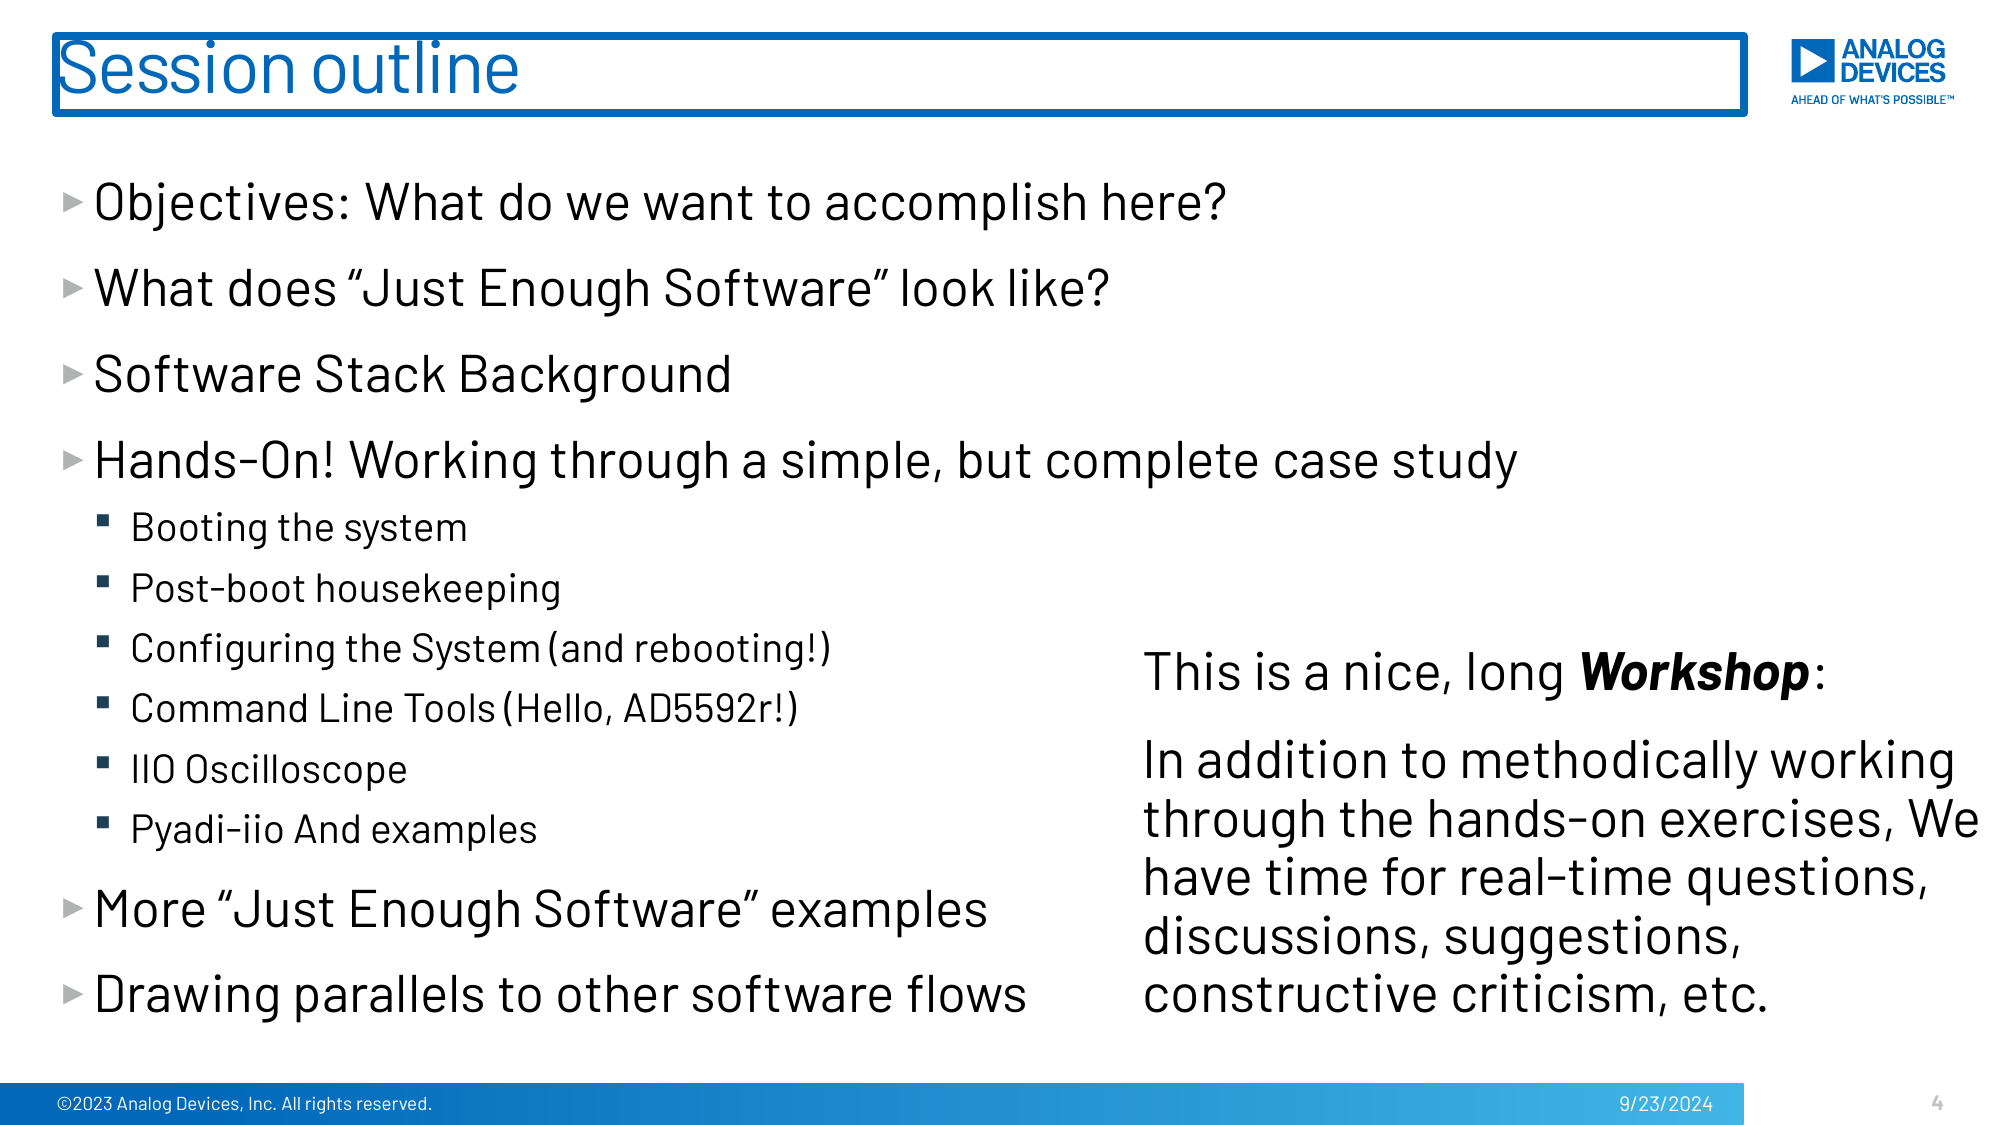

# Session outline
Objectives: What do we want to accomplish here?
What does “Just Enough Software” look like?
Software Stack Background
Hands-On! Working through a simple, but complete case study
Booting the system
Post-boot housekeeping
Configuring the System (and rebooting!)
Command Line Tools (Hello, AD5592r!)
IIO Oscilloscope
Pyadi-iio And examples
More “Just Enough Software” examples
Drawing parallels to other software flows

This is a nice, long Workshop:
In addition to methodically working through the hands-on exercises, We have time for real-time questions, discussions, suggestions, constructive criticism, etc.
4
©2023 Analog Devices, Inc. All rights reserved.
9/23/2024